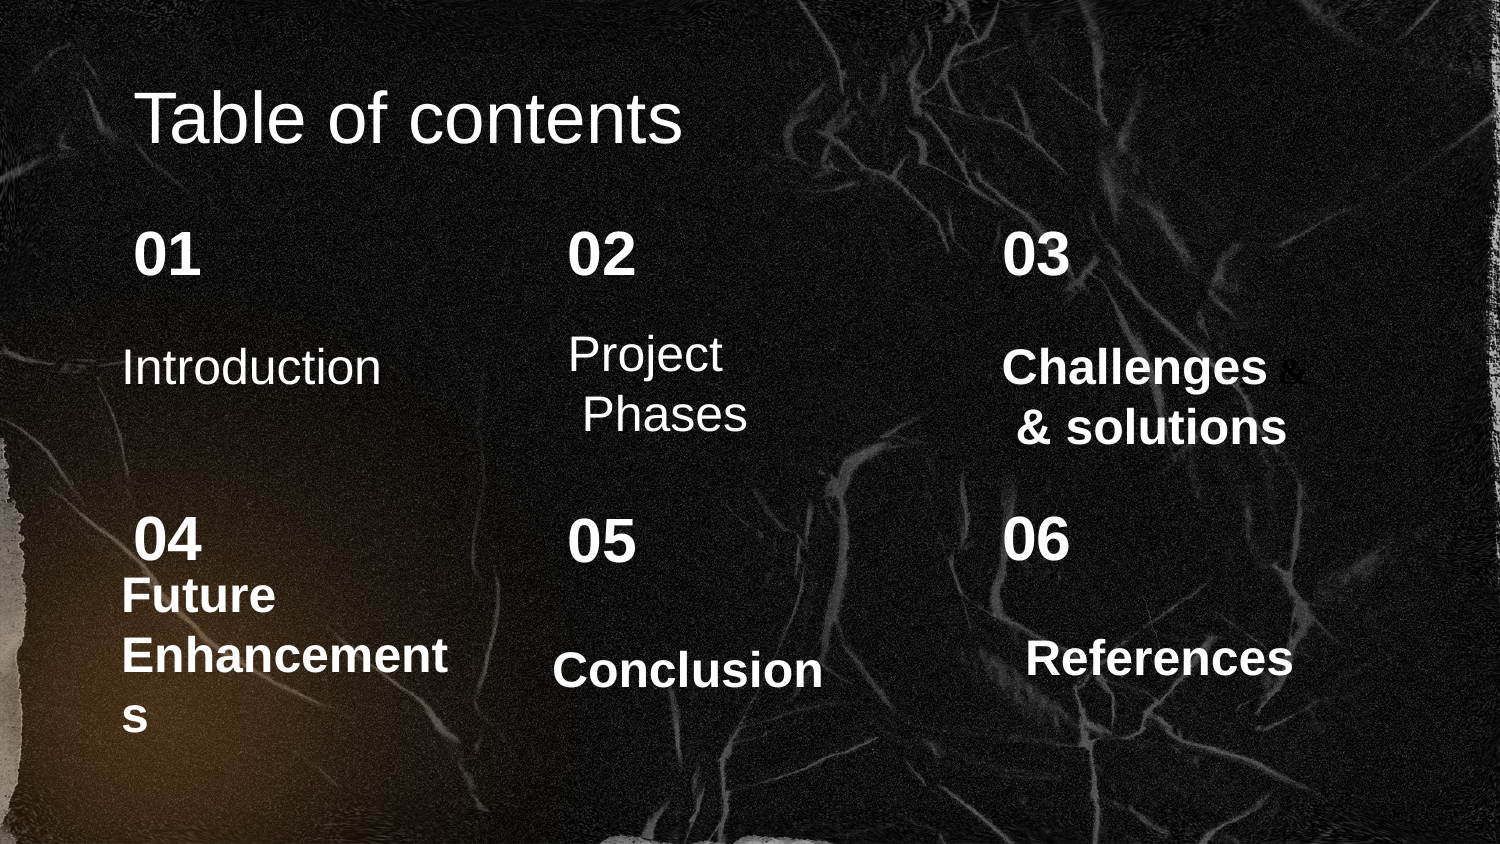

# Table of contents
01
02
03

Project
 Phases
Challenges &
 & solutions
Introduction
06
04
05

Future Enhancements
Conclusion
References